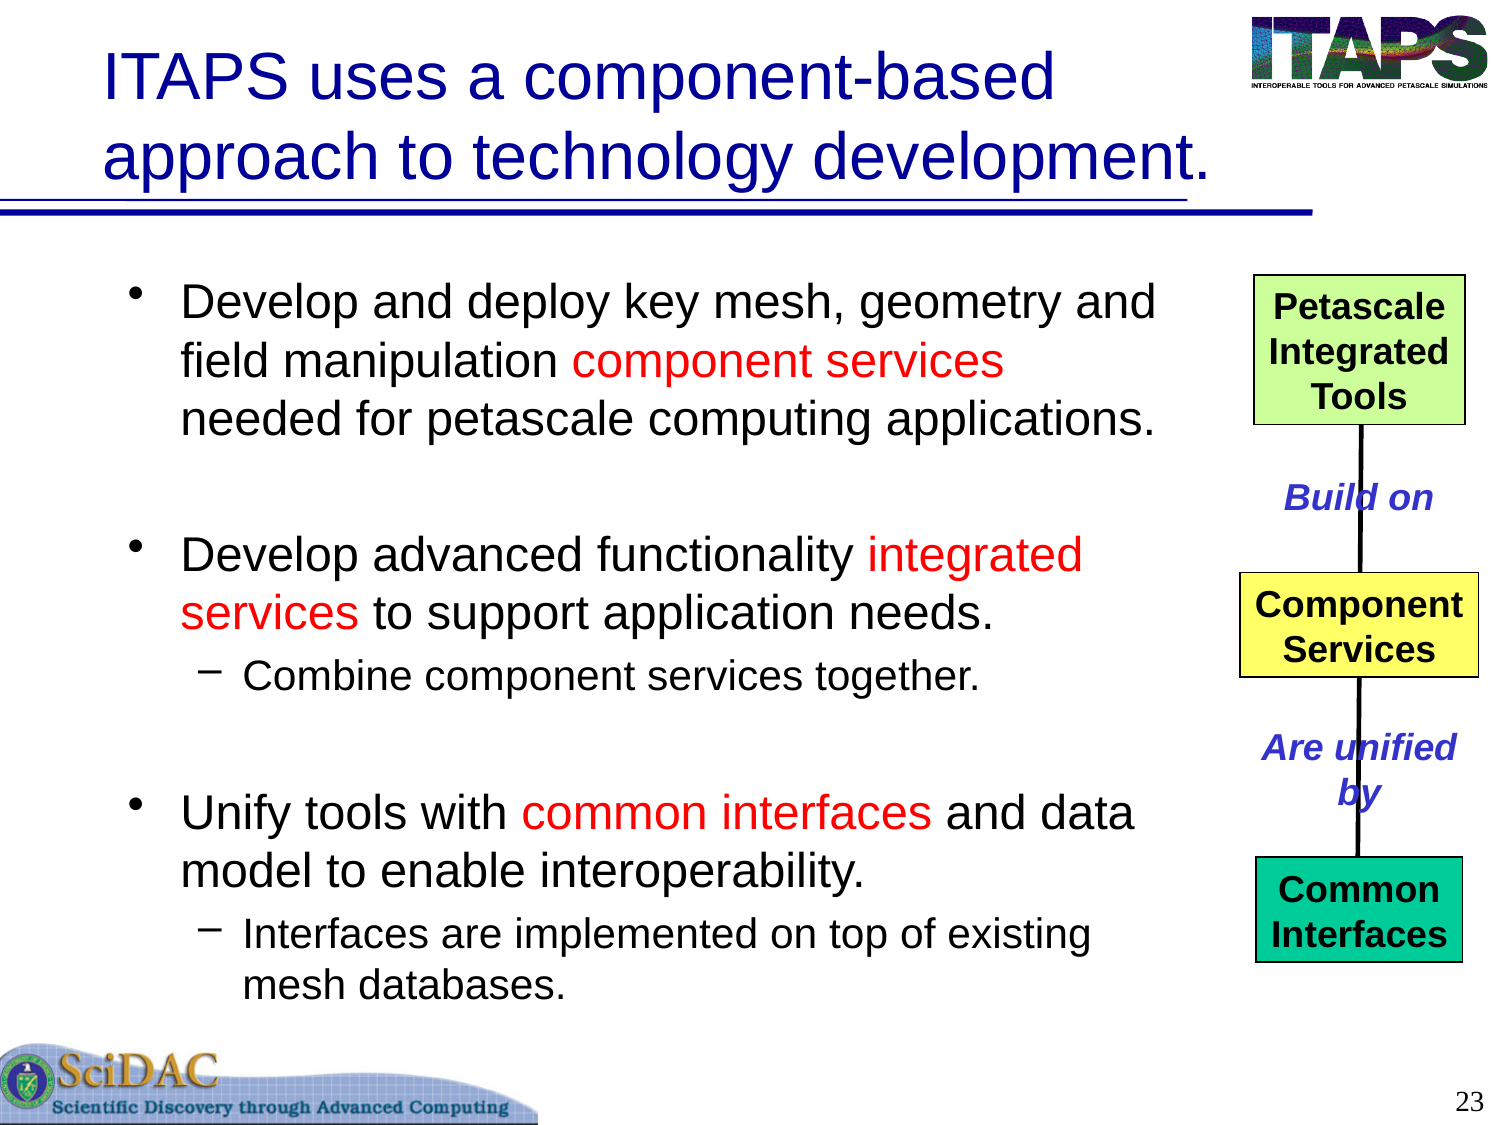

# ITAPS uses a component-based approach to technology development.
Develop and deploy key mesh, geometry and field manipulation component services needed for petascale computing applications.

Develop advanced functionality integrated services to support application needs.
Combine component services together.

Unify tools with common interfaces and data model to enable interoperability.
Interfaces are implemented on top of existing mesh databases.
Petascale
Integrated
Tools

Build on
Component
Services
Are unified
by
Common
Interfaces
23